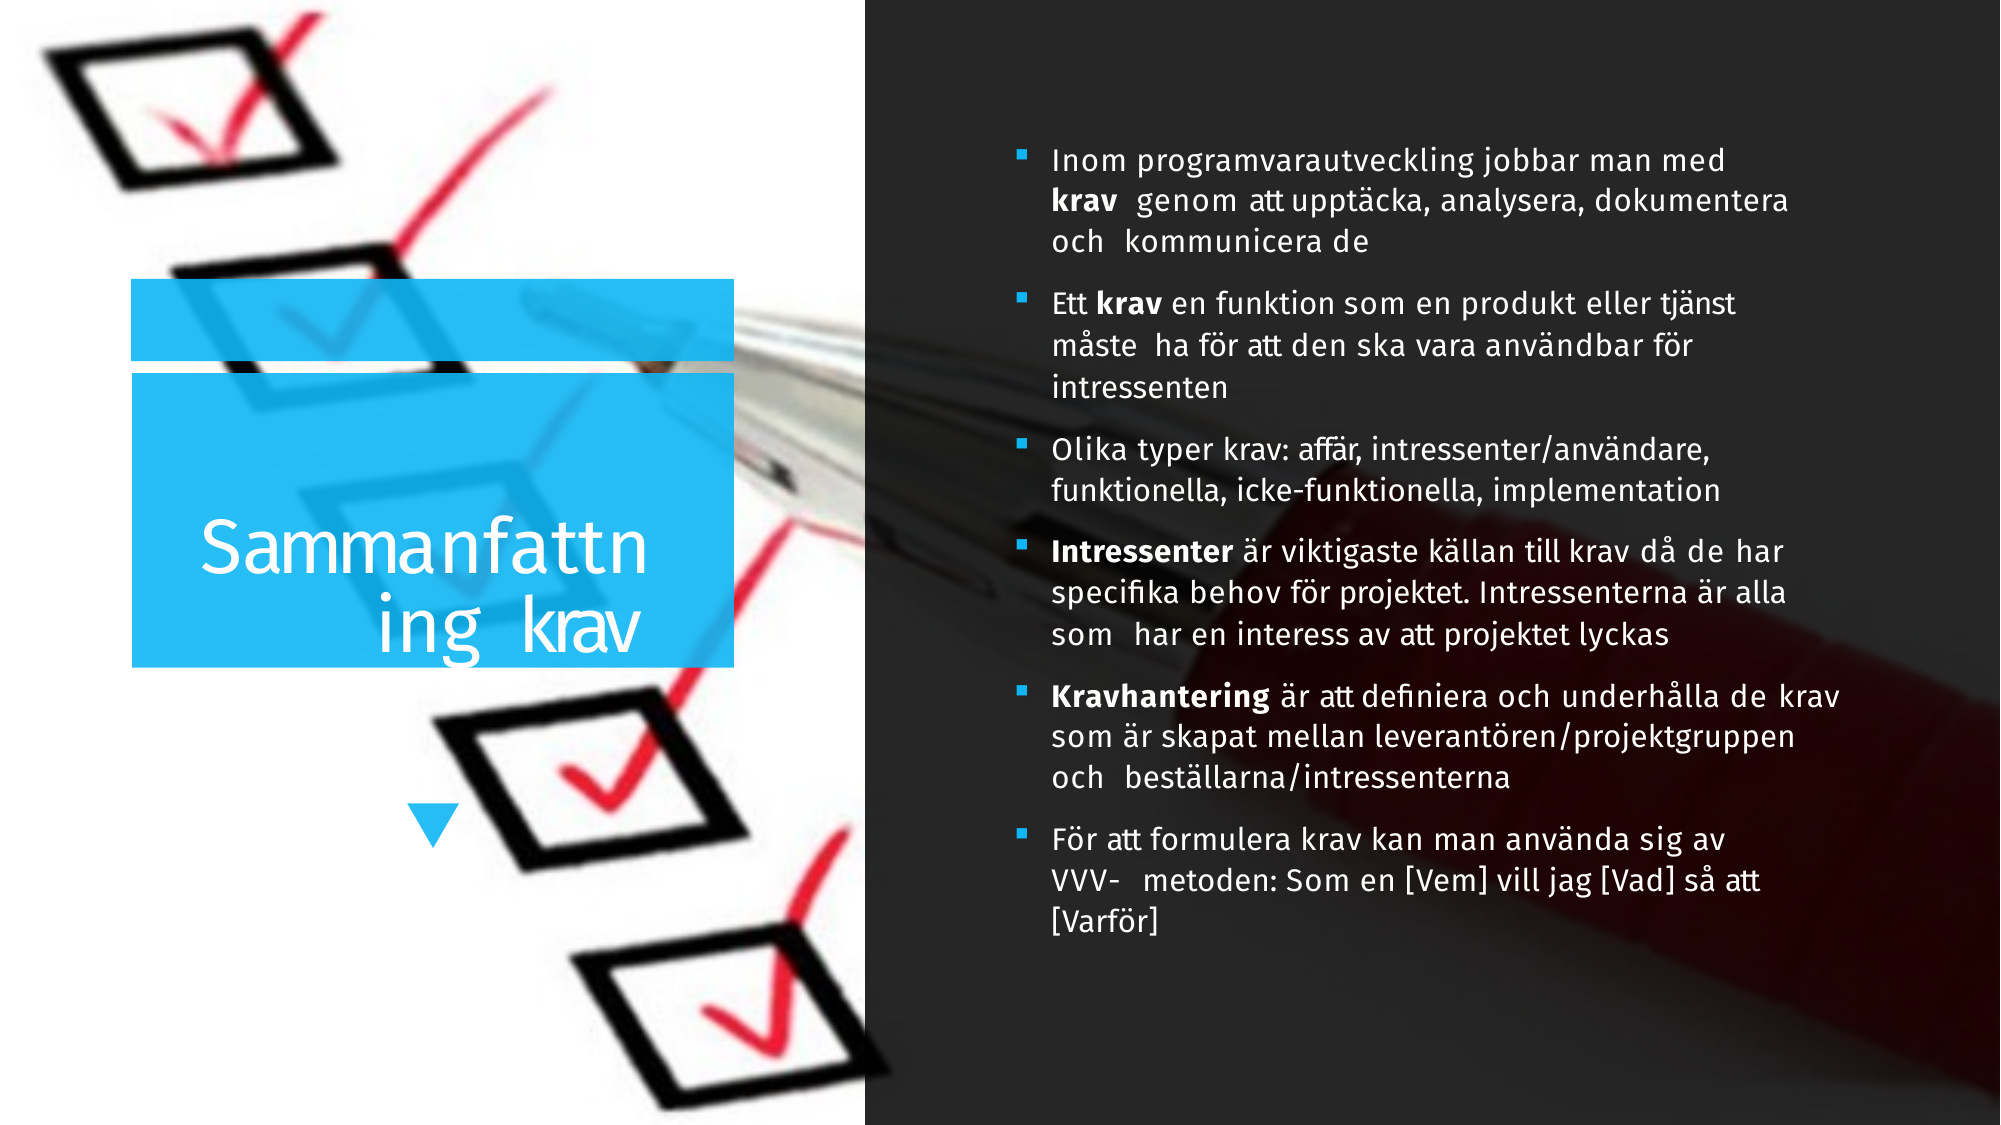

Inom programvarautveckling jobbar man med krav  genom att upptäcka, analysera, dokumentera och  kommunicera de
Ett krav en funktion som en produkt eller tjänst måste  ha för att den ska vara användbar för intressenten
Olika typer krav: affär, intressenter/användare,  funktionella, icke-funktionella, implementation
Intressenter är viktigaste källan till krav då de har  specifika behov för projektet. Intressenterna är alla som  har en interess av att projektet lyckas
Kravhantering är att definiera och underhålla de krav  som är skapat mellan leverantören/projektgruppen och  beställarna/intressenterna
För att formulera krav kan man använda sig av VVV-  metoden: Som en [Vem] vill jag [Vad] så att [Varför]

Sammanfattning  krav